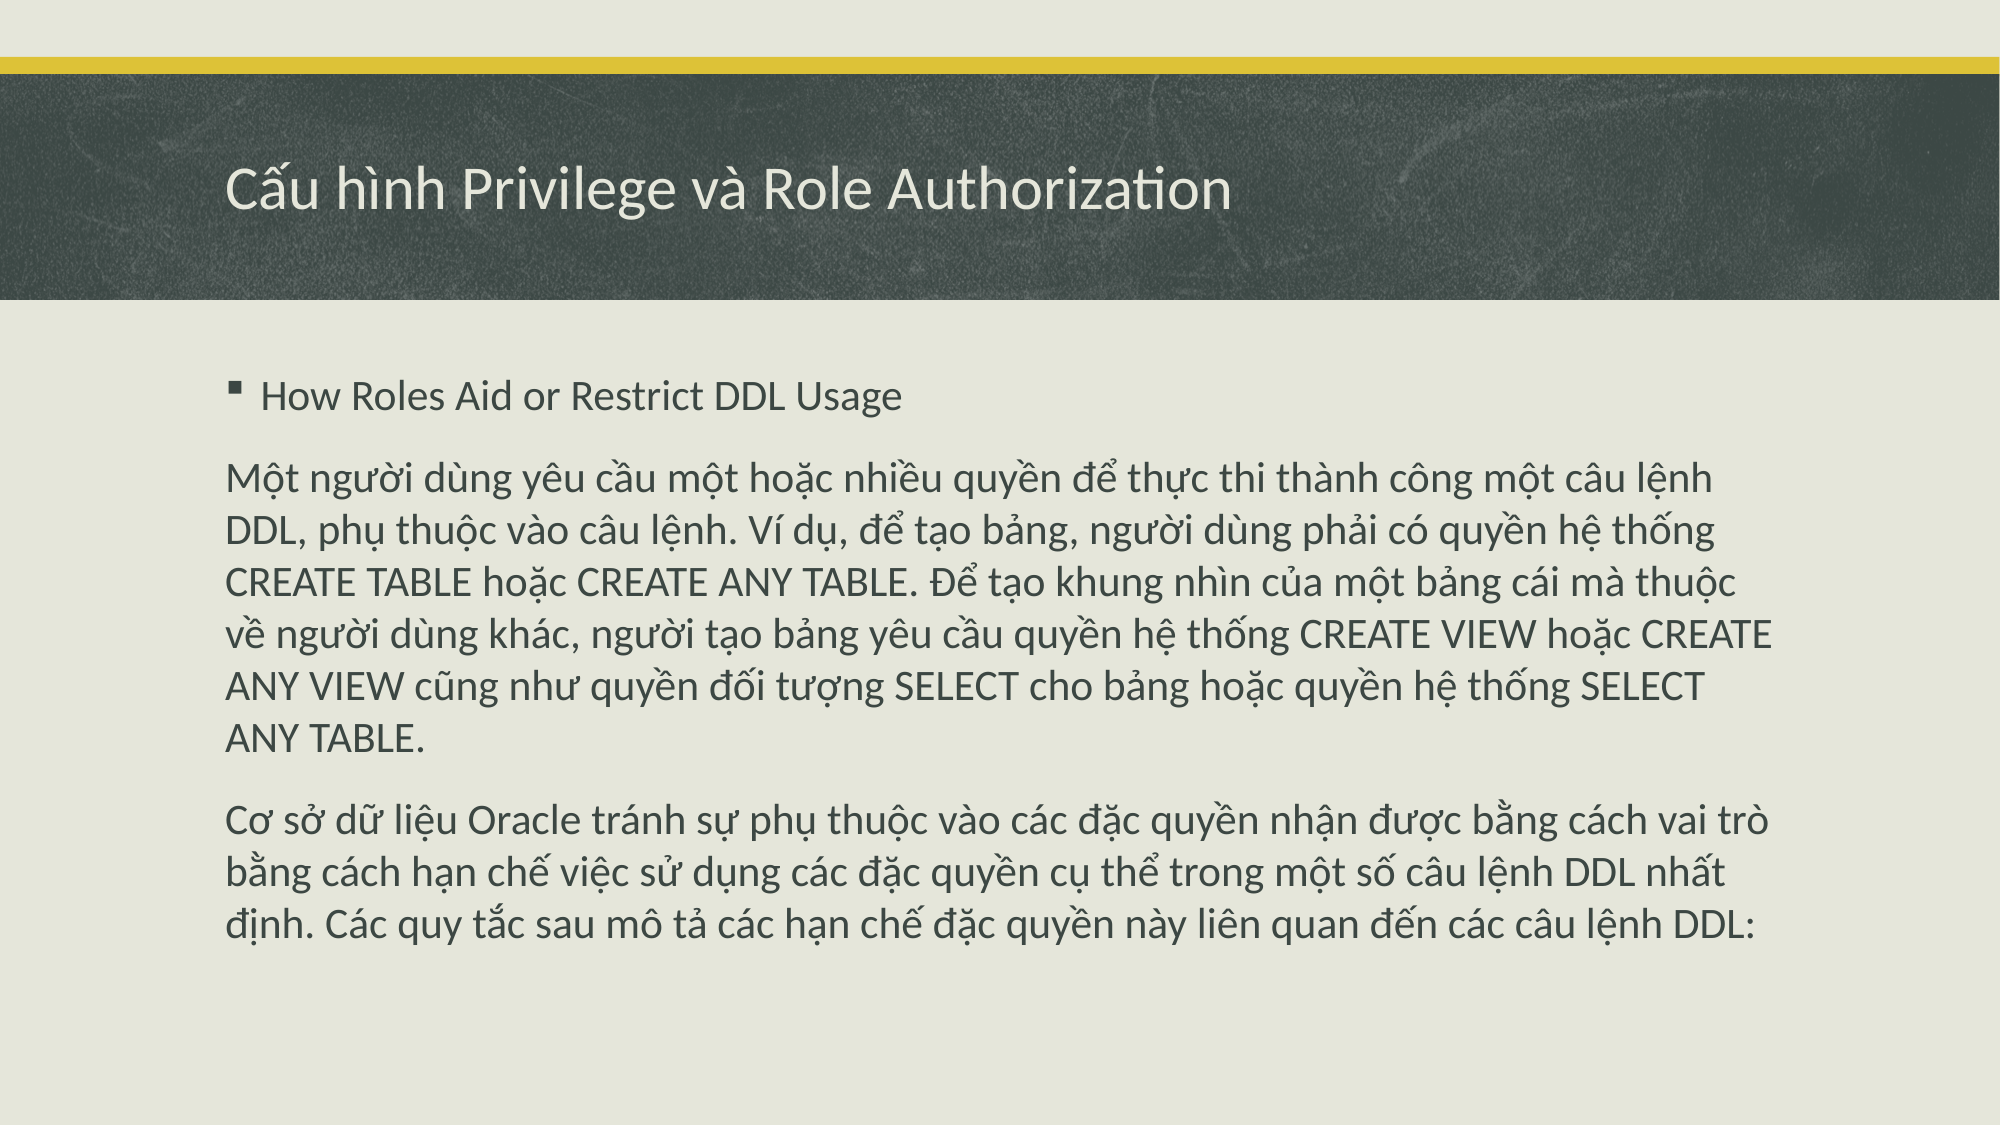

# Cấu hình Privilege và Role Authorization
How Roles Aid or Restrict DDL Usage
Một người dùng yêu cầu một hoặc nhiều quyền để thực thi thành công một câu lệnh DDL, phụ thuộc vào câu lệnh. Ví dụ, để tạo bảng, người dùng phải có quyền hệ thống CREATE TABLE hoặc CREATE ANY TABLE. Để tạo khung nhìn của một bảng cái mà thuộc về người dùng khác, người tạo bảng yêu cầu quyền hệ thống CREATE VIEW hoặc CREATE ANY VIEW cũng như quyền đối tượng SELECT cho bảng hoặc quyền hệ thống SELECT ANY TABLE.
Cơ sở dữ liệu Oracle tránh sự phụ thuộc vào các đặc quyền nhận được bằng cách vai trò bằng cách hạn chế việc sử dụng các đặc quyền cụ thể trong một số câu lệnh DDL nhất định. Các quy tắc sau mô tả các hạn chế đặc quyền này liên quan đến các câu lệnh DDL: